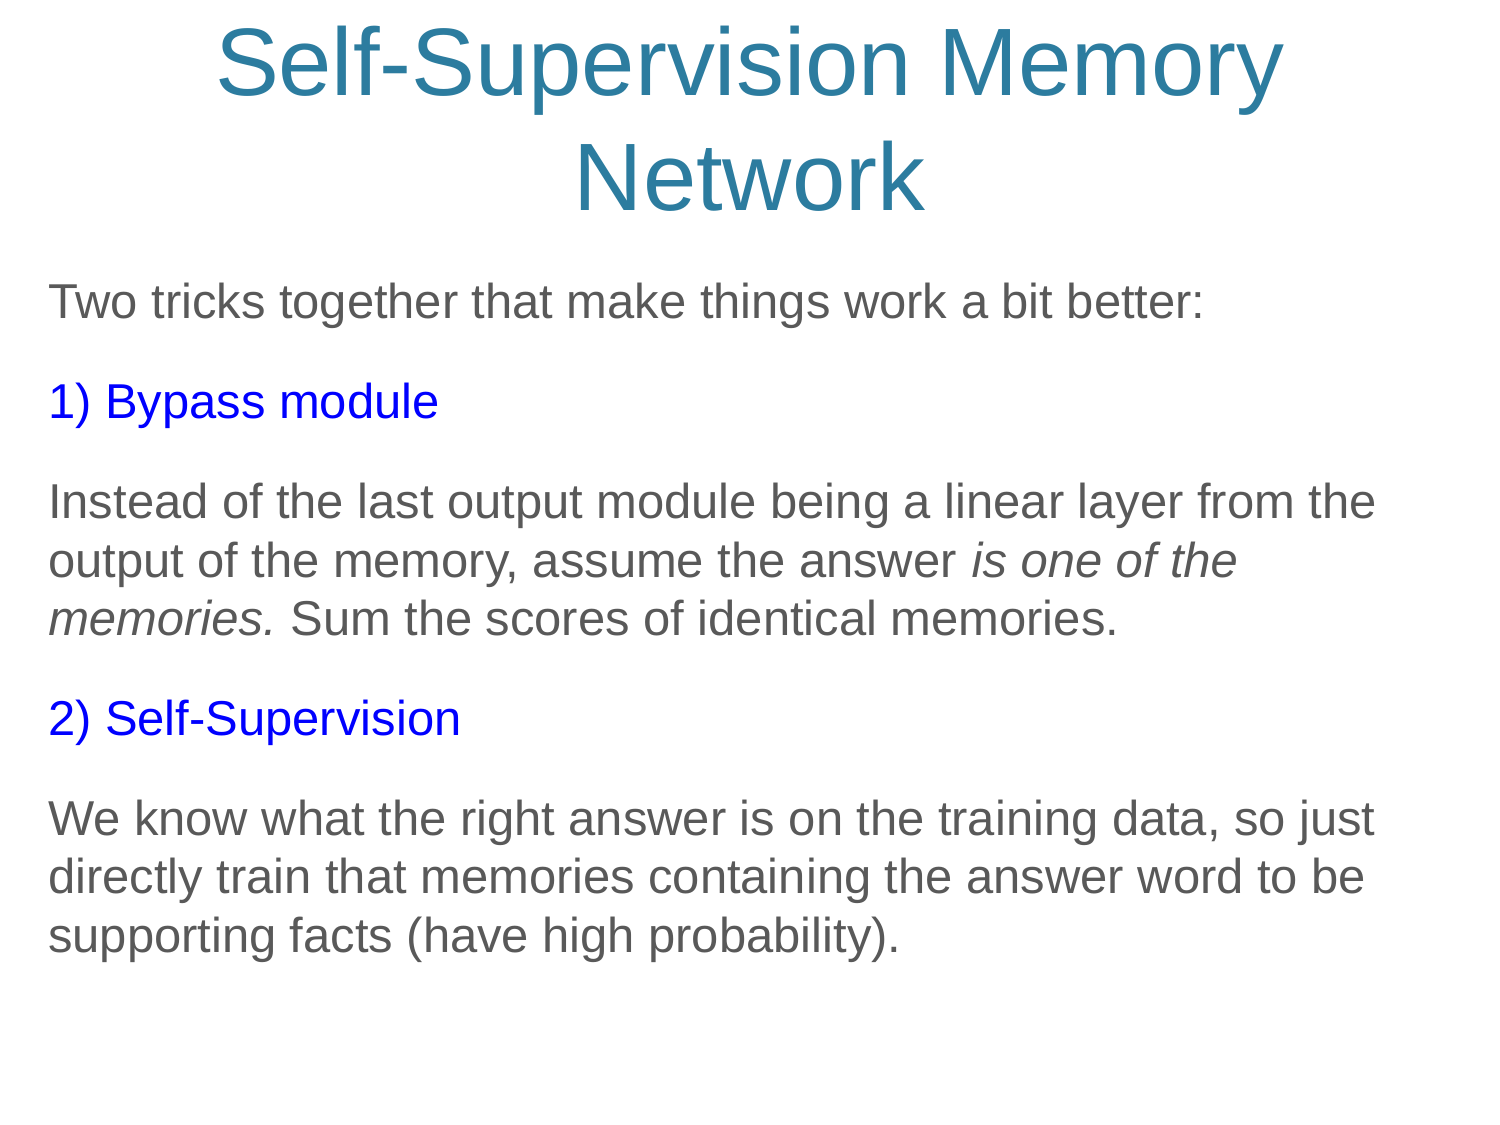

# Self-Supervision Memory Network
Two tricks together that make things work a bit better:
1) Bypass module
Instead of the last output module being a linear layer from the output of the memory, assume the answer is one of the memories. Sum the scores of identical memories.
2) Self-Supervision
We know what the right answer is on the training data, so just directly train that memories containing the answer word to be supporting facts (have high probability).